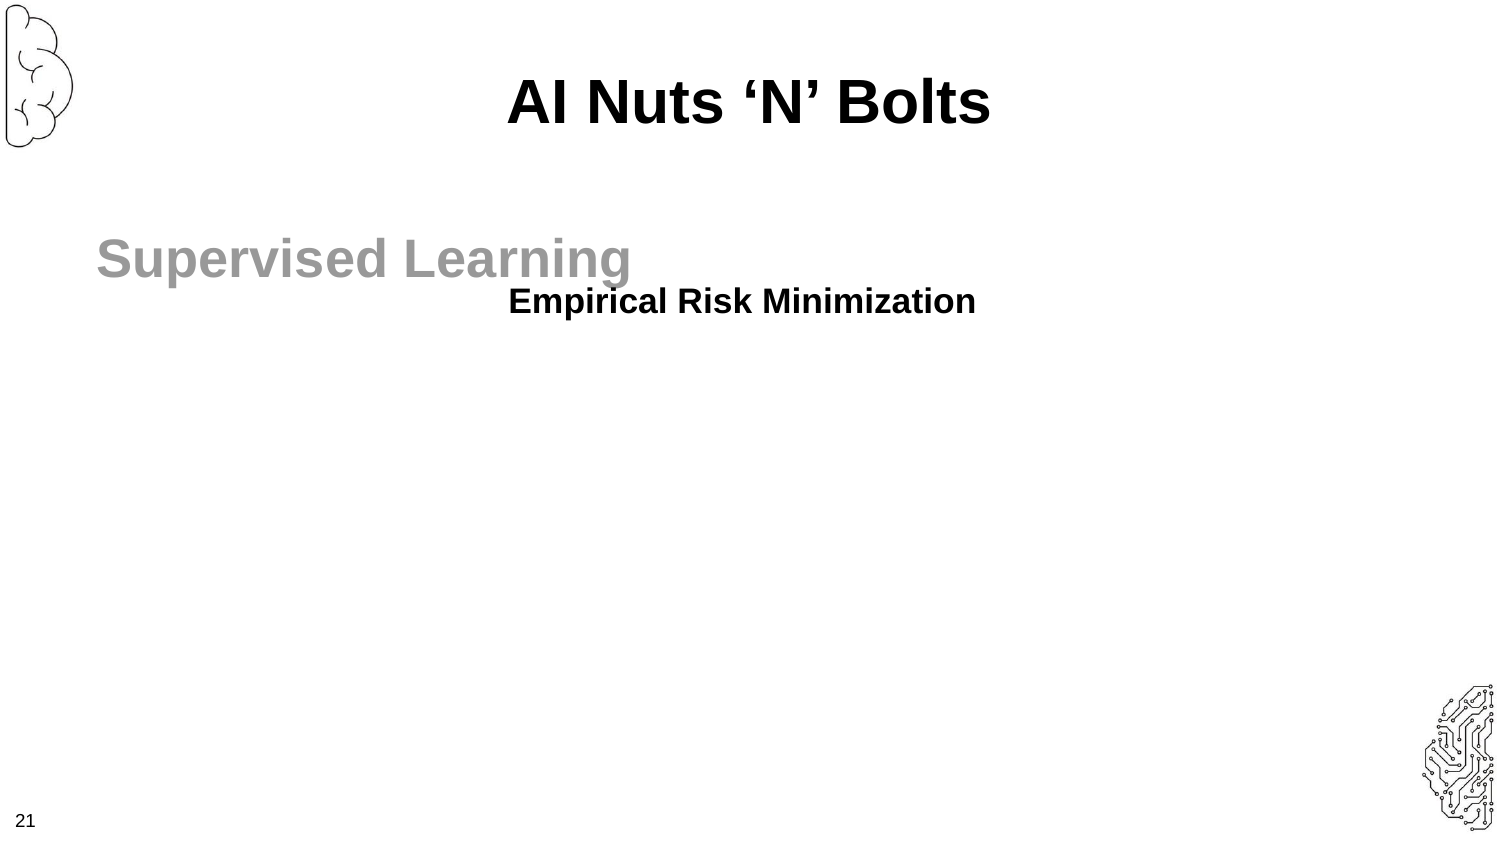

AI Nuts ‘N’ Bolts
Supervised Learning
Empirical Risk Minimization

21